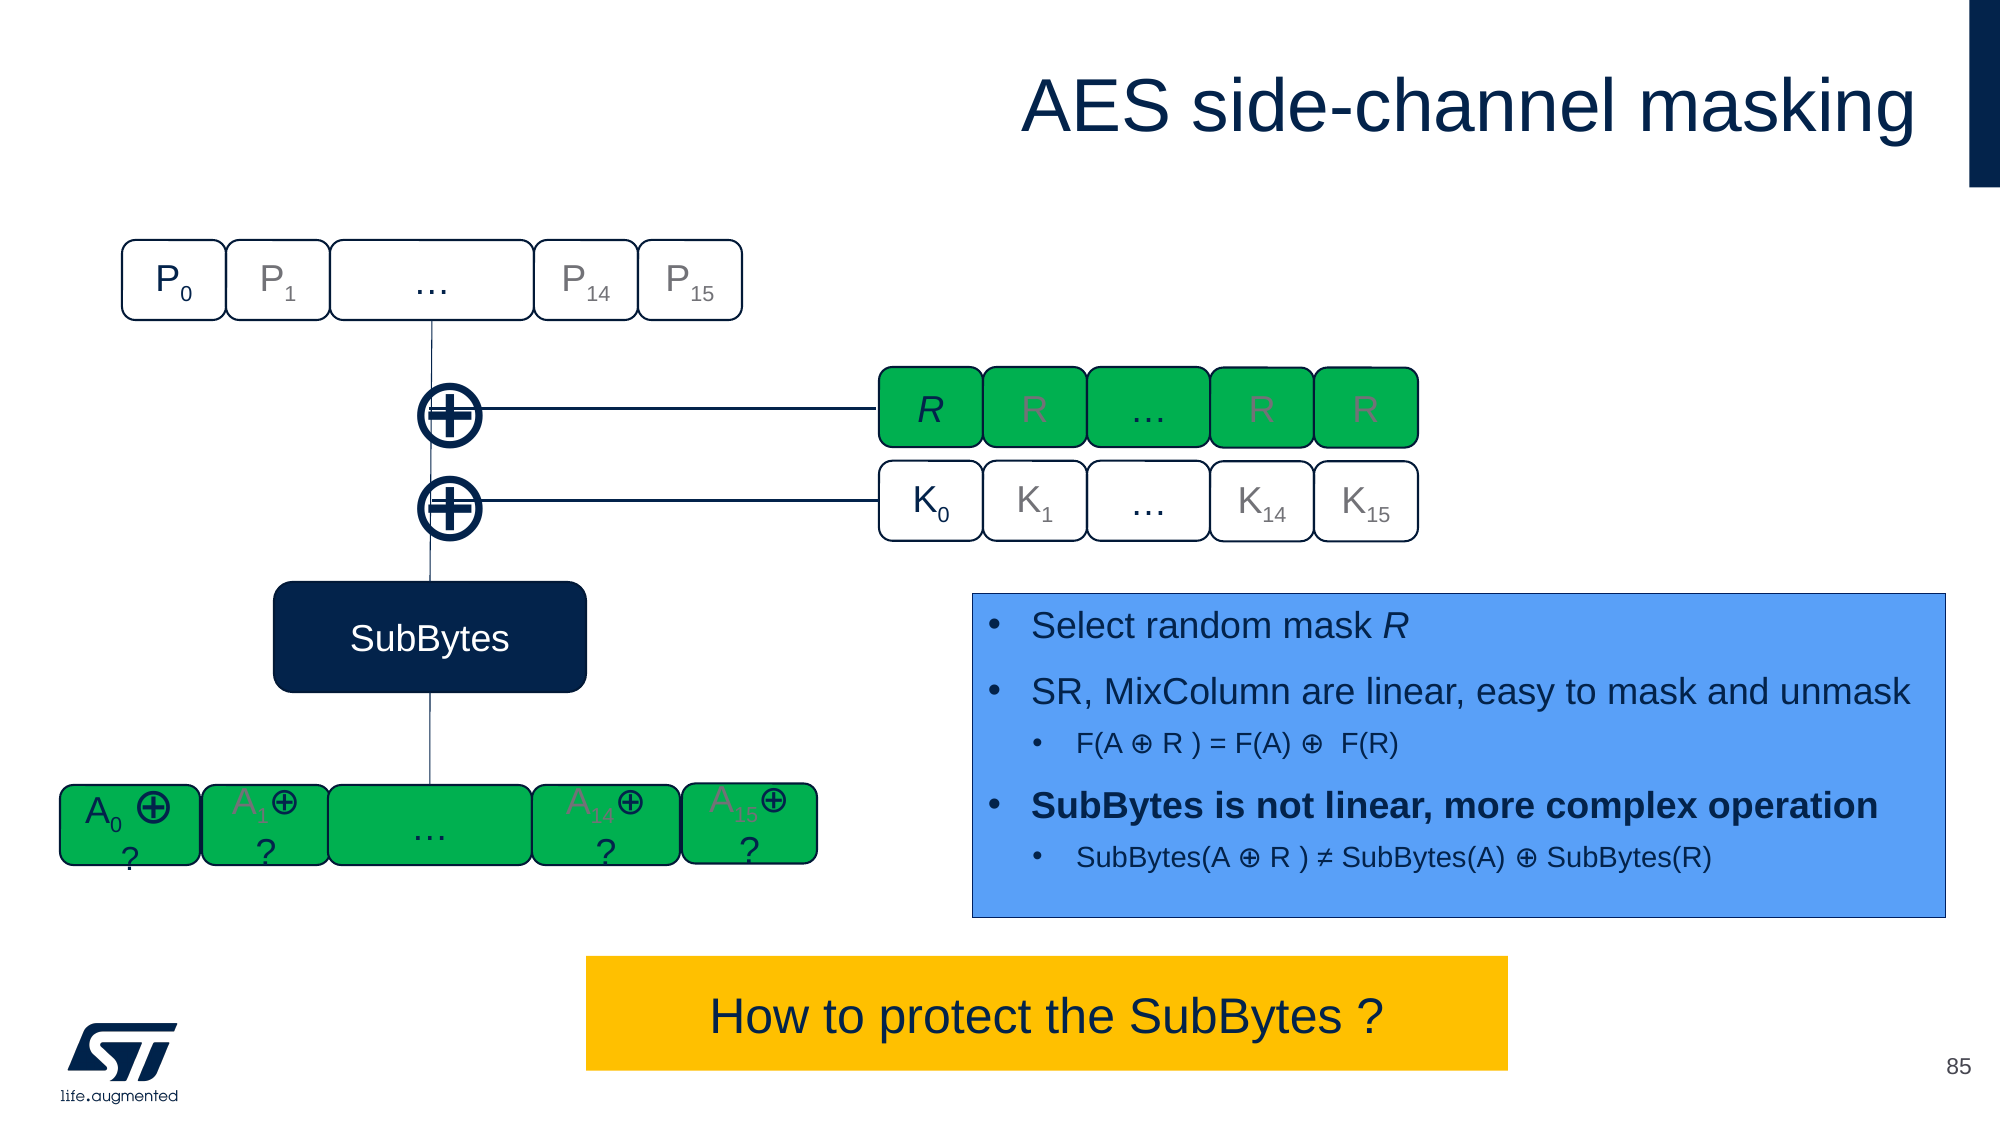

# AES side-channel masking
P0
P1
…
P14
P15
⊕
R
R
…
R
R
⊕
K0
K1
…
K14
K15
SubBytes
Select random mask R
SR, MixColumn are linear, easy to mask and unmask
F(A ⊕ R ) = F(A) ⊕  F(R)
SubBytes is not linear, more complex operation
SubBytes(A ⊕ R ) ≠ SubBytes(A) ⊕ SubBytes(R)
A15⊕ ?
A0 ⊕ ?
A1⊕ ?
…
A14⊕ ?

How to protect the SubBytes ?

85